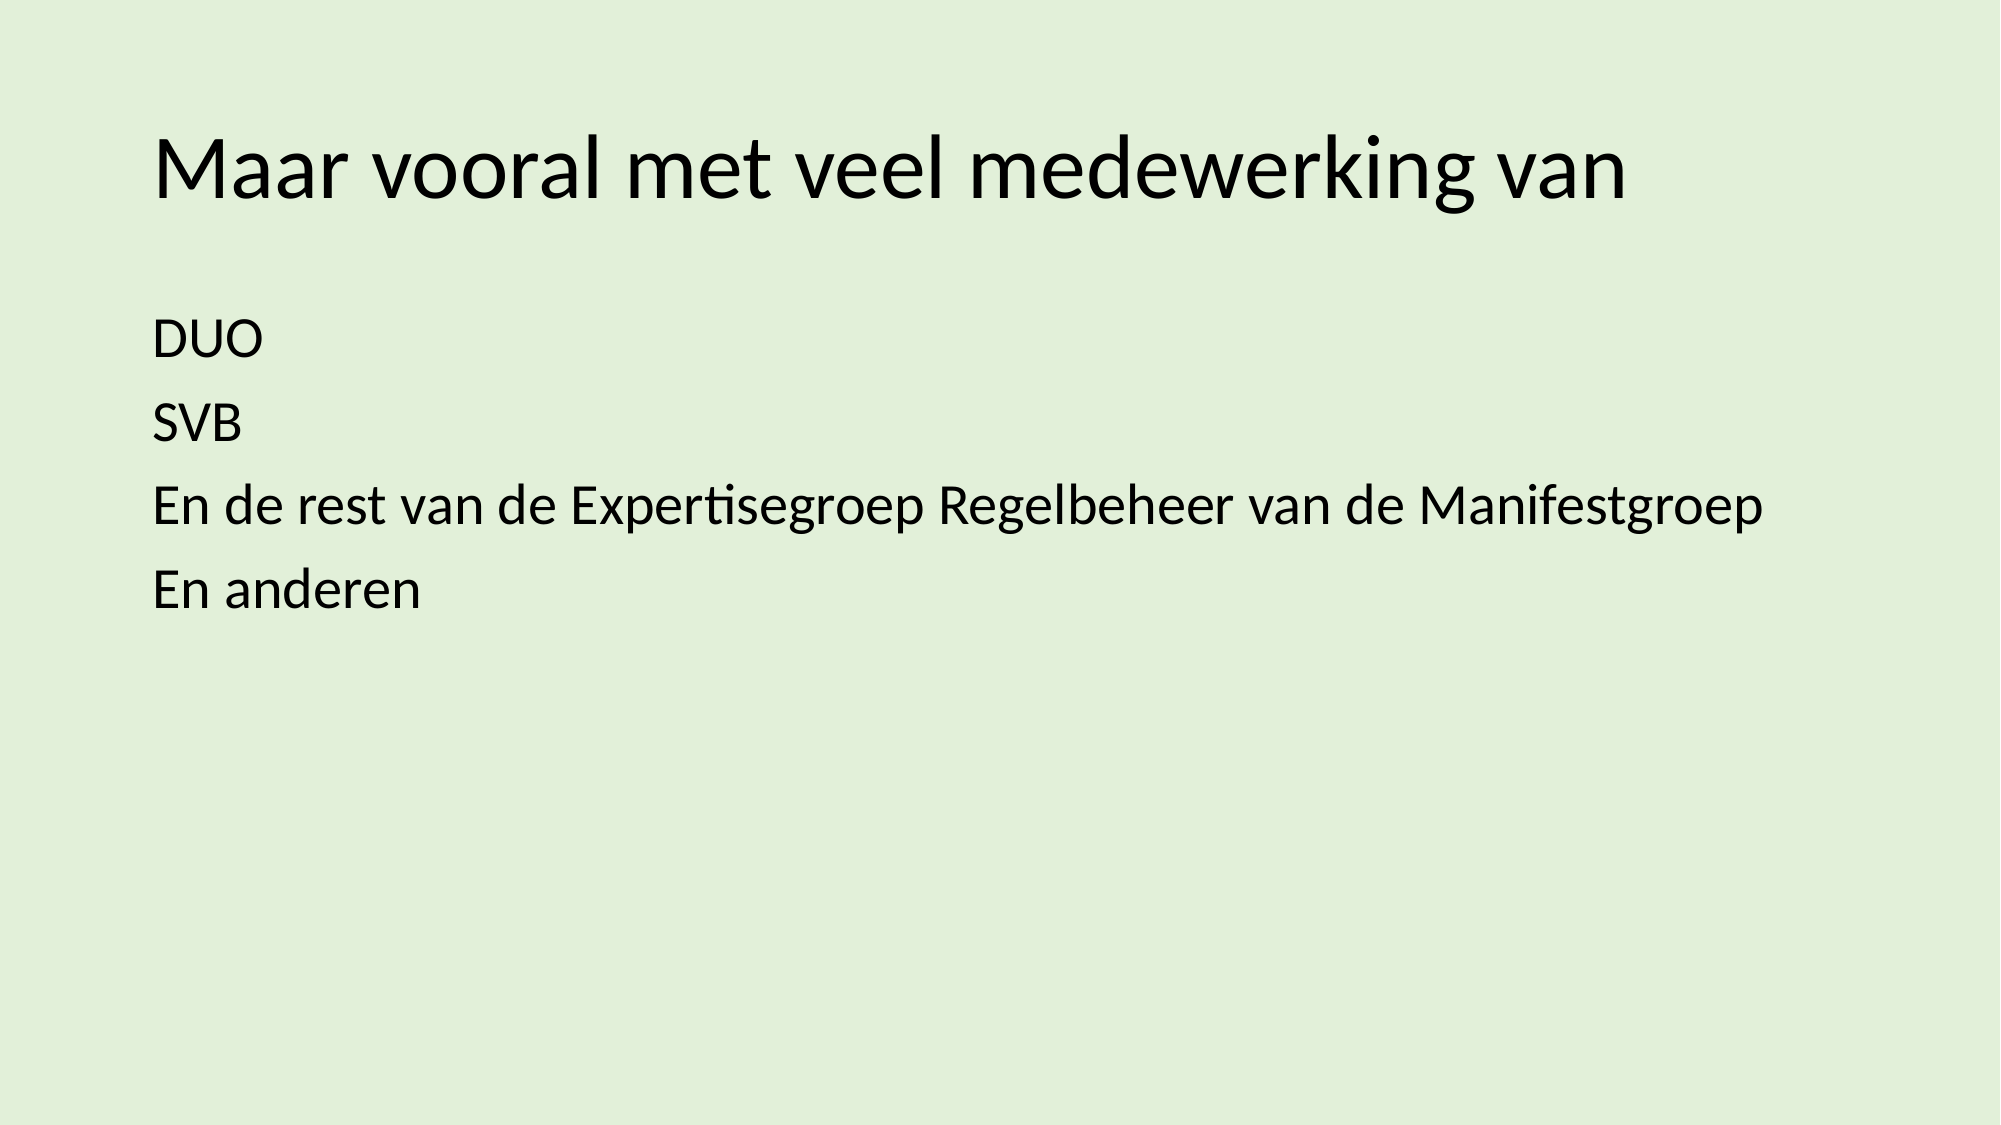

# Maar vooral met veel medewerking van
DUO
SVB
En de rest van de Expertisegroep Regelbeheer van de Manifestgroep
En anderen